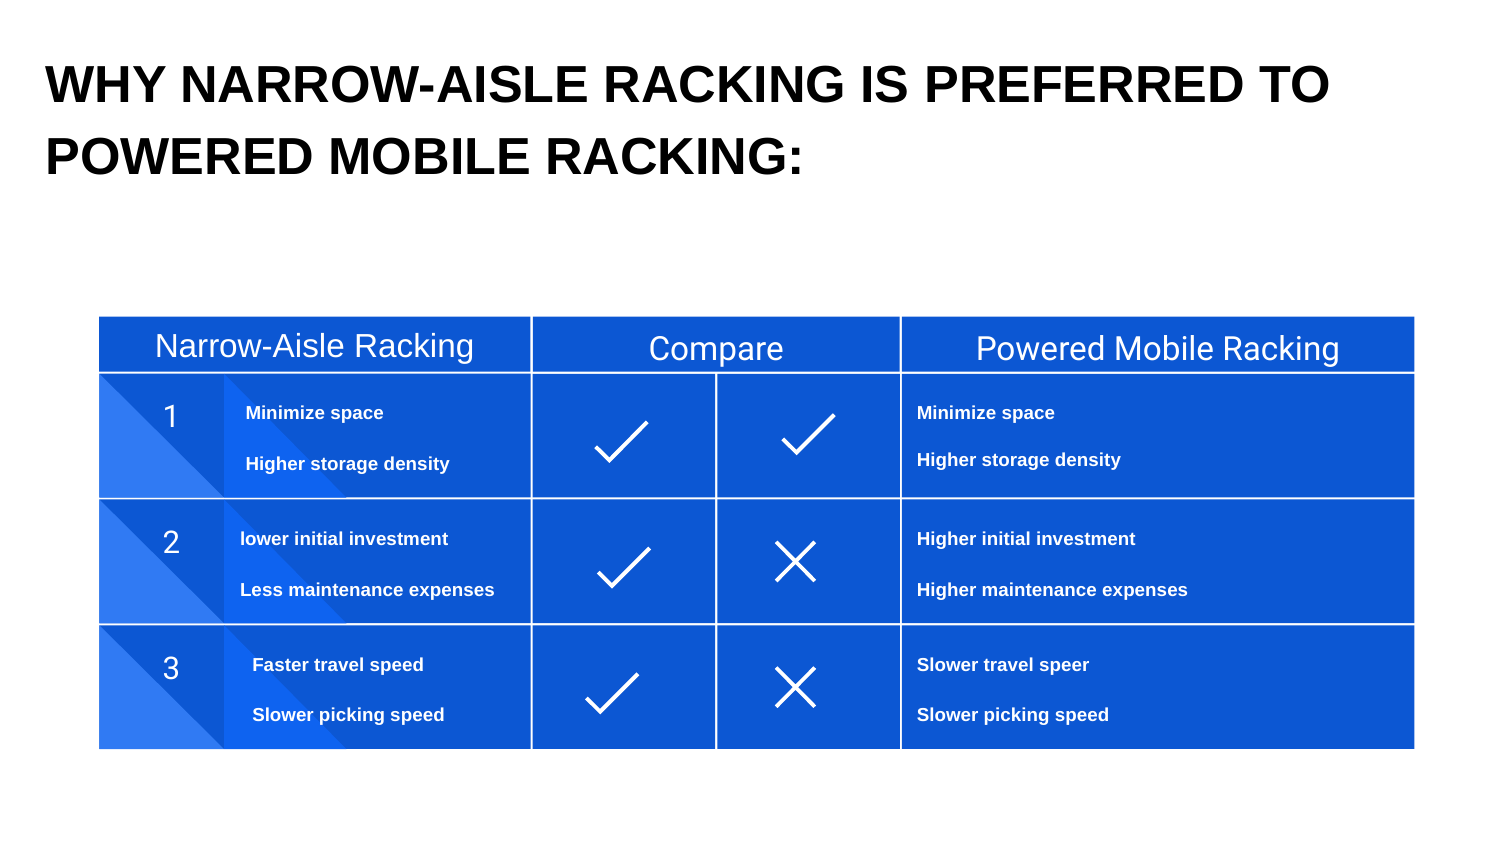

WHY NARROW-AISLE RACKING IS PREFERRED TO POWERED MOBILE RACKING:
Narrow-Aisle Racking
Compare
Powered Mobile Racking

Minimize space
Higher storage density
Minimize space
Higher storage density
1

Higher initial investment
Higher maintenance expenses
2
lower initial investment
Less maintenance expenses

Slower travel speer
Slower picking speed
Faster travel speed
Slower picking speed
3